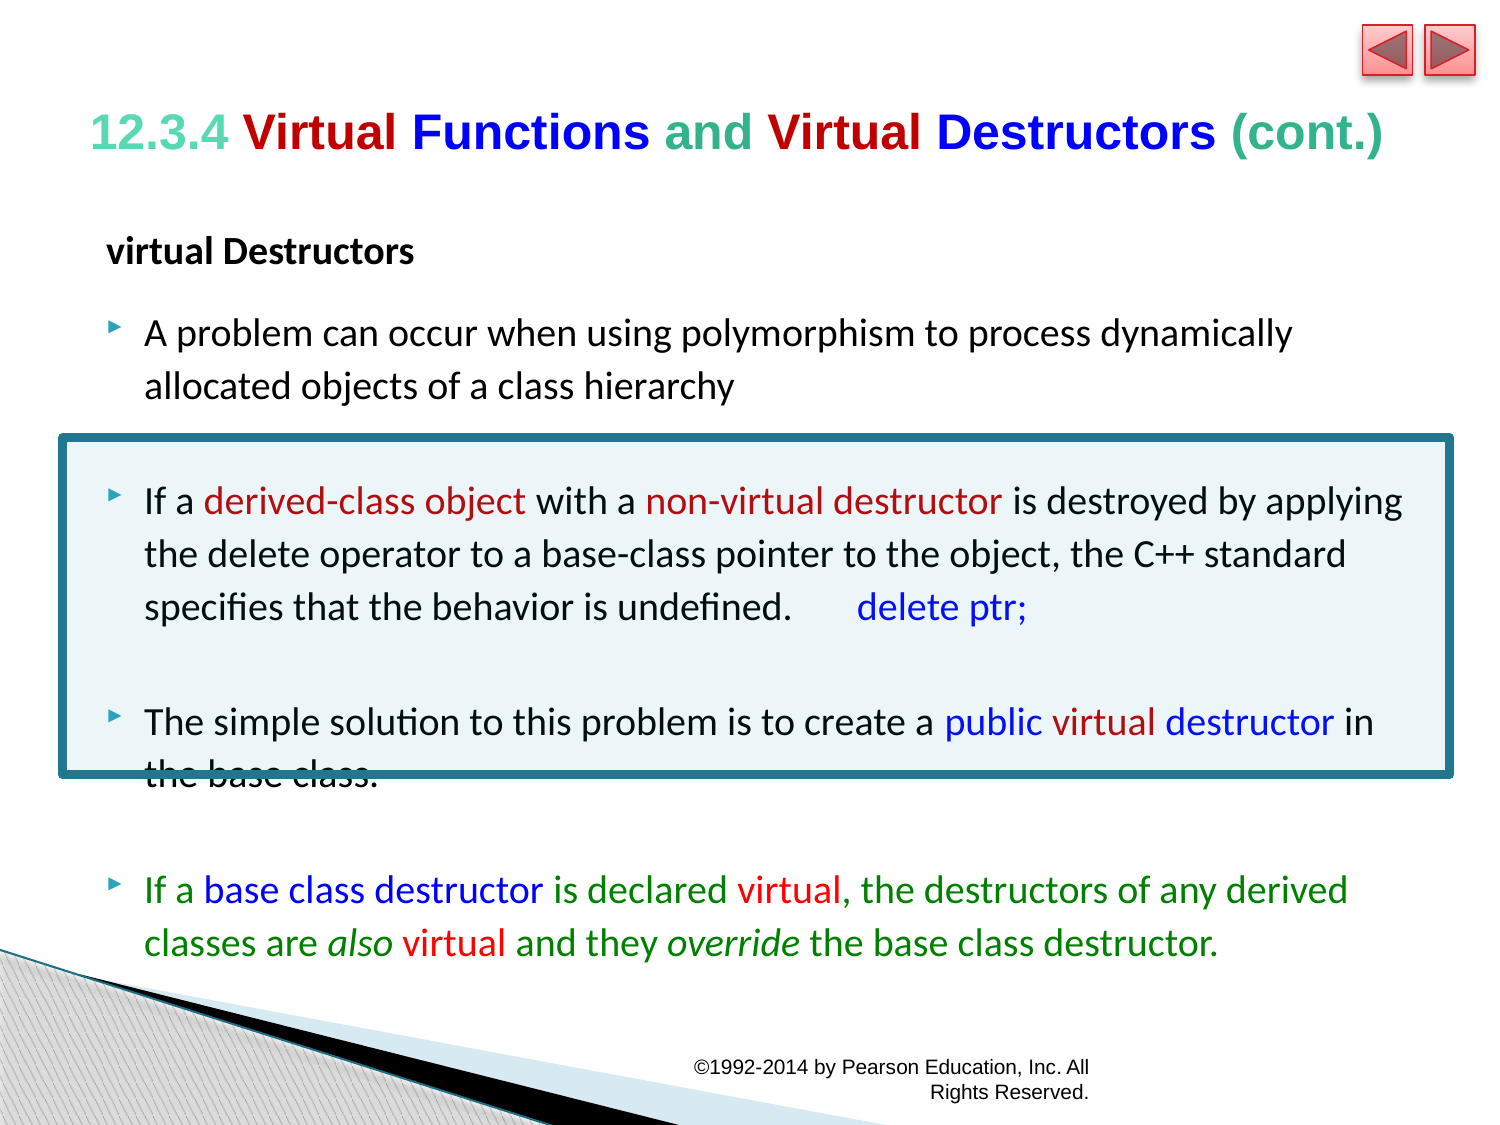

# 12.3.4 Virtual Functions and Virtual Destructors (cont.)
virtual Destructors
A problem can occur when using polymorphism to process dynamically allocated objects of a class hierarchy
If a derived-class object with a non-virtual destructor is destroyed by applying the delete operator to a base-class pointer to the object, the C++ standard specifies that the behavior is undefined.       delete ptr;
The simple solution to this problem is to create a public virtual destructor in the base class.
If a base class destructor is declared virtual, the destructors of any derived classes are also virtual and they override the base class destructor.

©1992-2014 by Pearson Education, Inc. All Rights Reserved.